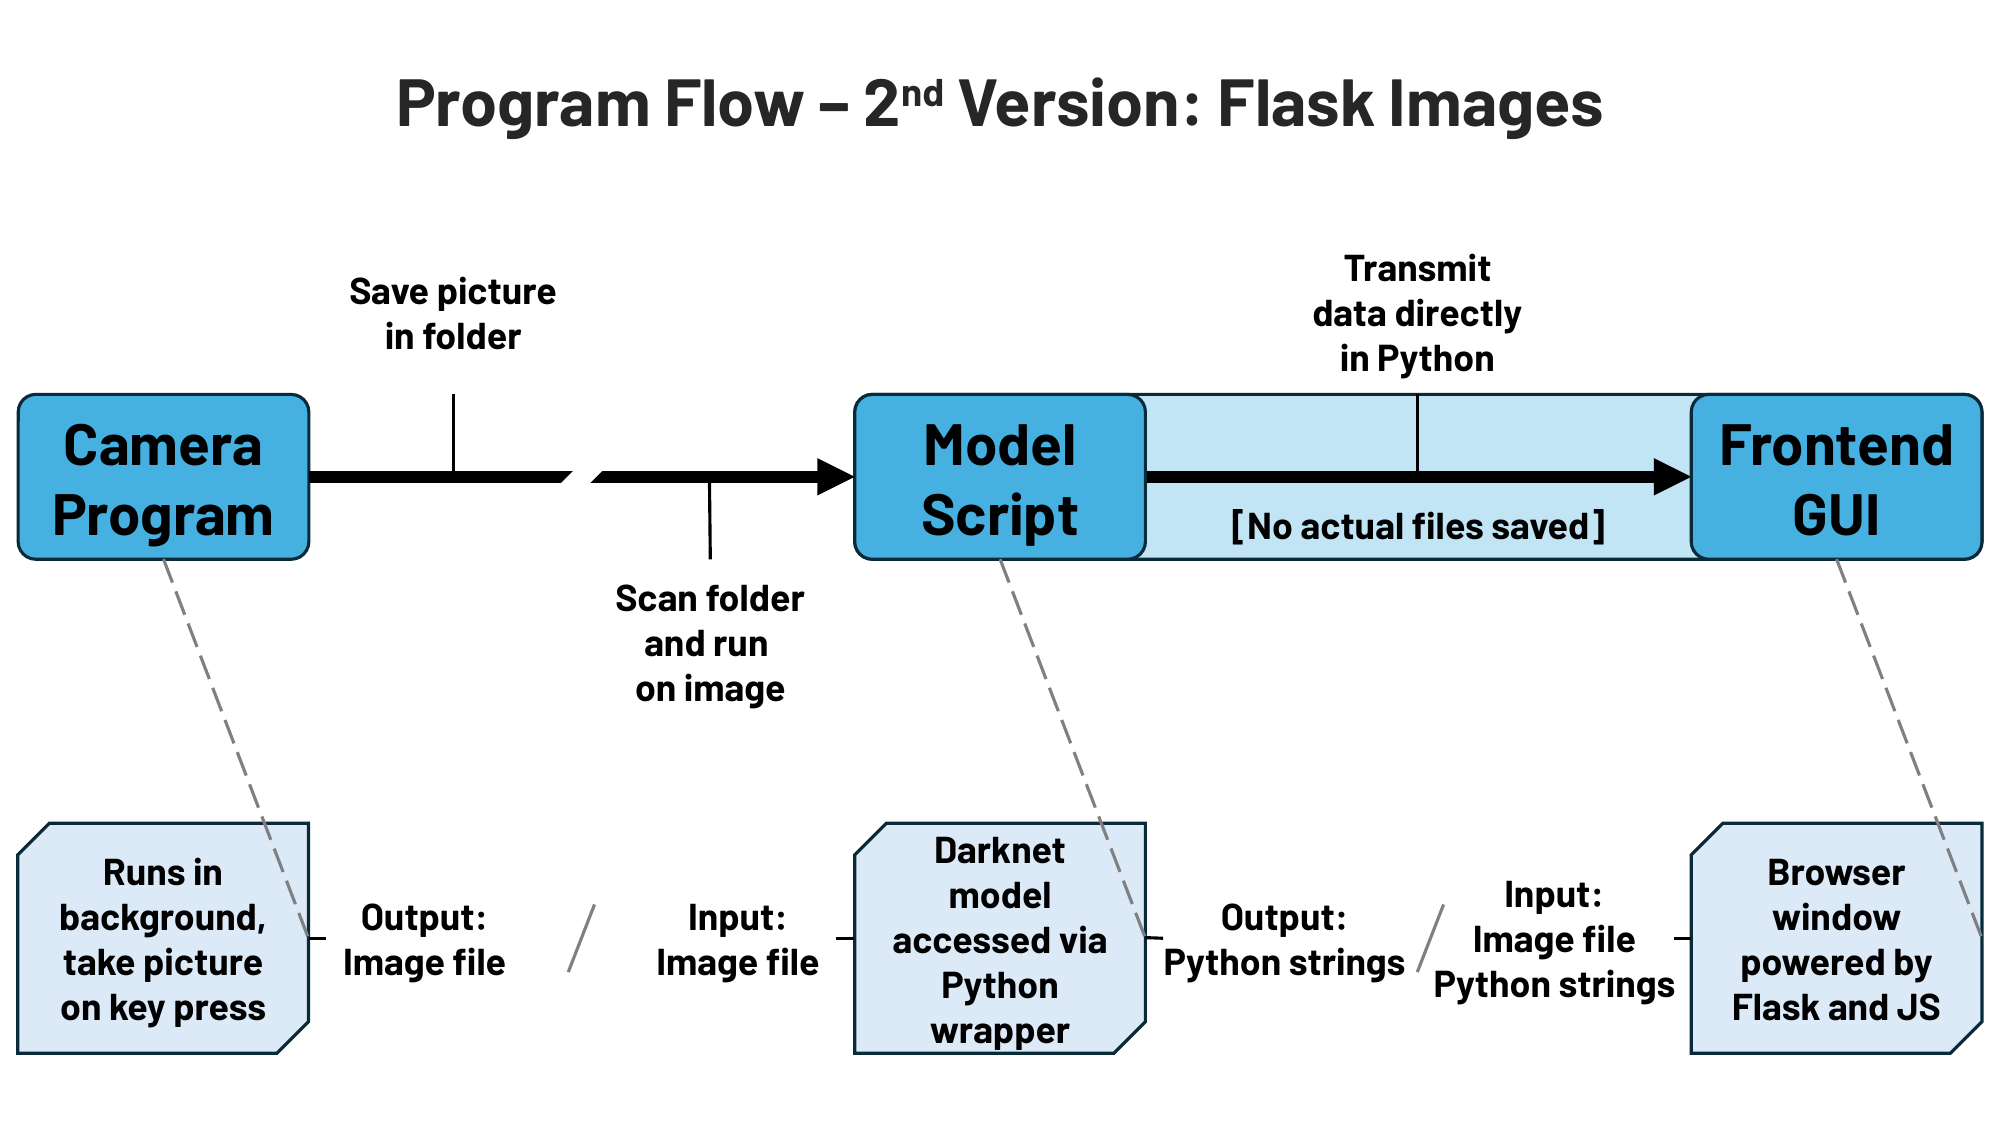

Program Flow – 2nd Version: Flask Images
Transmit data directly in Python
Save picture in folder
Camera Program

Model Script
Frontend
GUI

[No actual files saved]
Scan folder and run
on image
Runs in background, take picture on key press
Browser window powered by Flask and JS
Darknet model accessed via Python wrapper
Input:
Image file
Python strings
Output:
Image file
Input:
Image file
Output:
Python strings